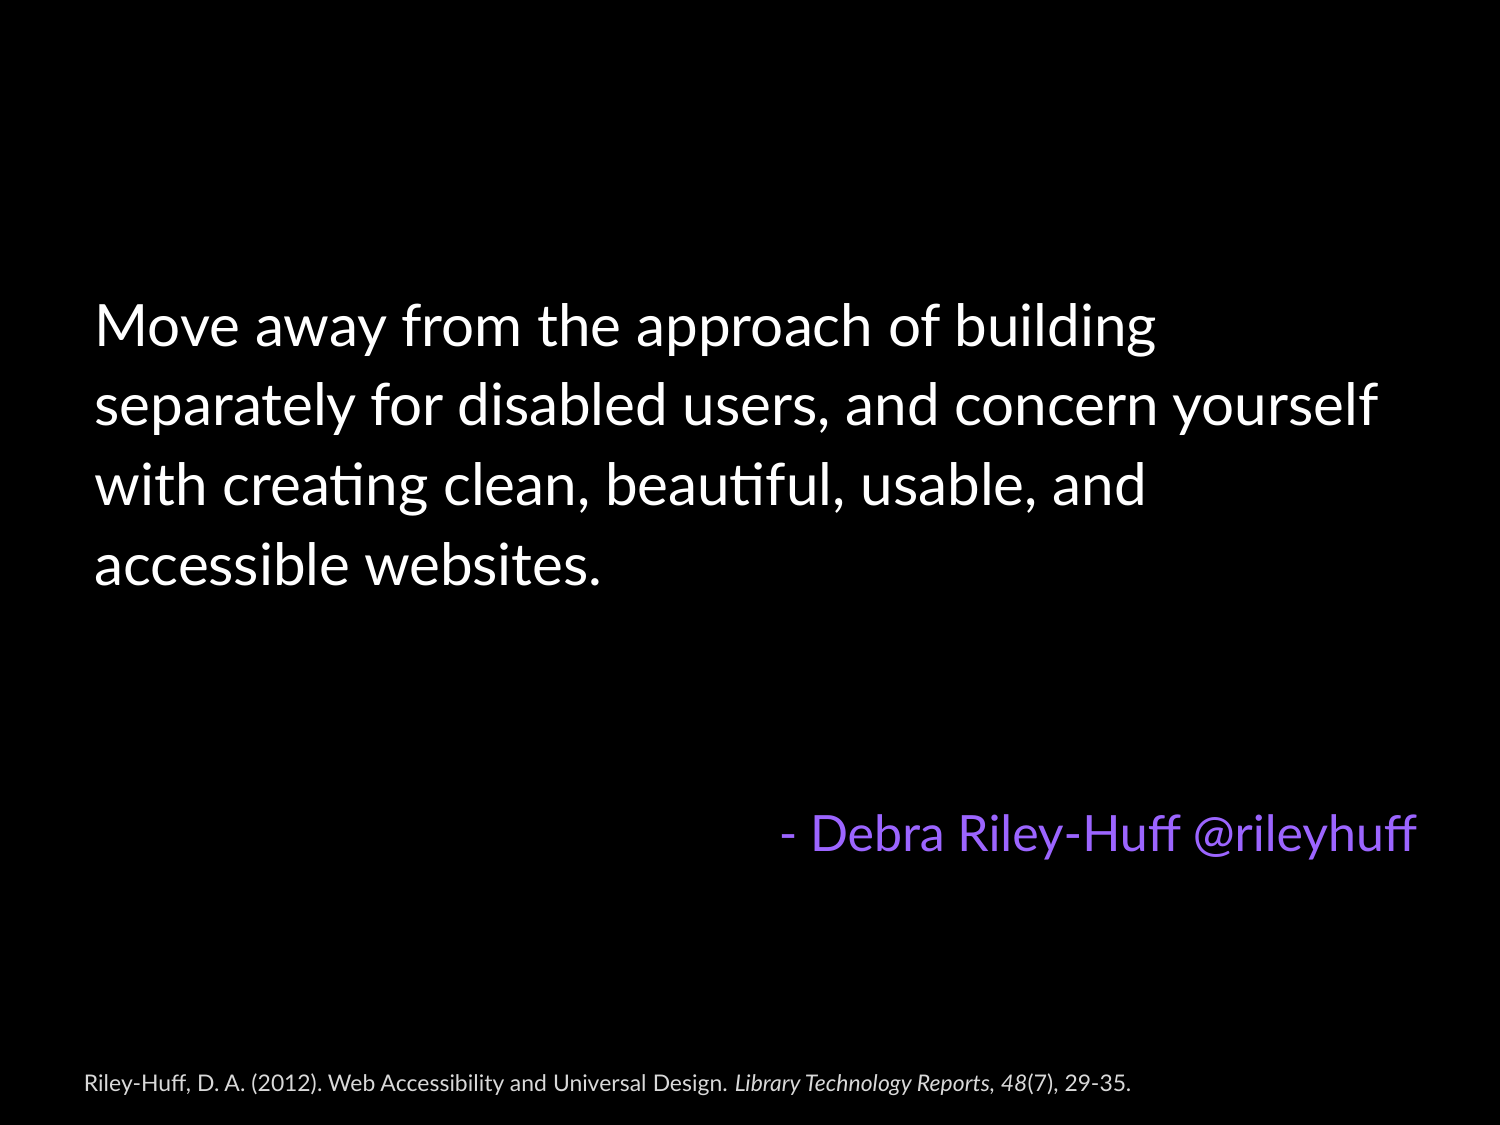

Move away from the approach of building separately for disabled users, and concern yourself with creating clean, beautiful, usable, and accessible websites.
# - Debra Riley-Huff @rileyhuff
Riley-Huff, D. A. (2012). Web Accessibility and Universal Design. Library Technology Reports, 48(7), 29-35.